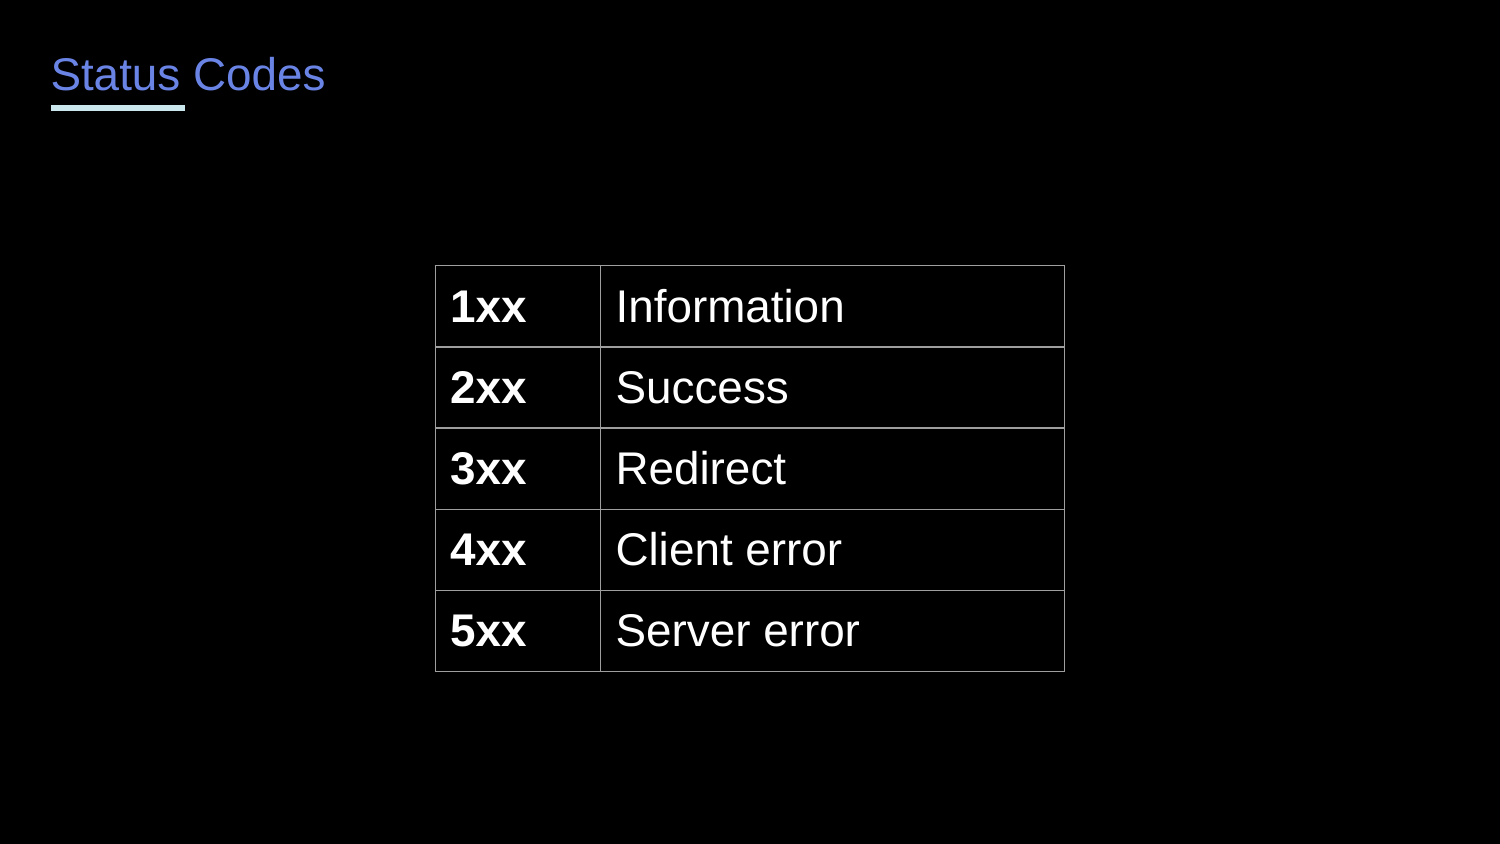

Status Codes
| 1xx | Information |
| --- | --- |
| 2xx | Success |
| 3xx | Redirect |
| 4xx | Client error |
| 5xx | Server error |